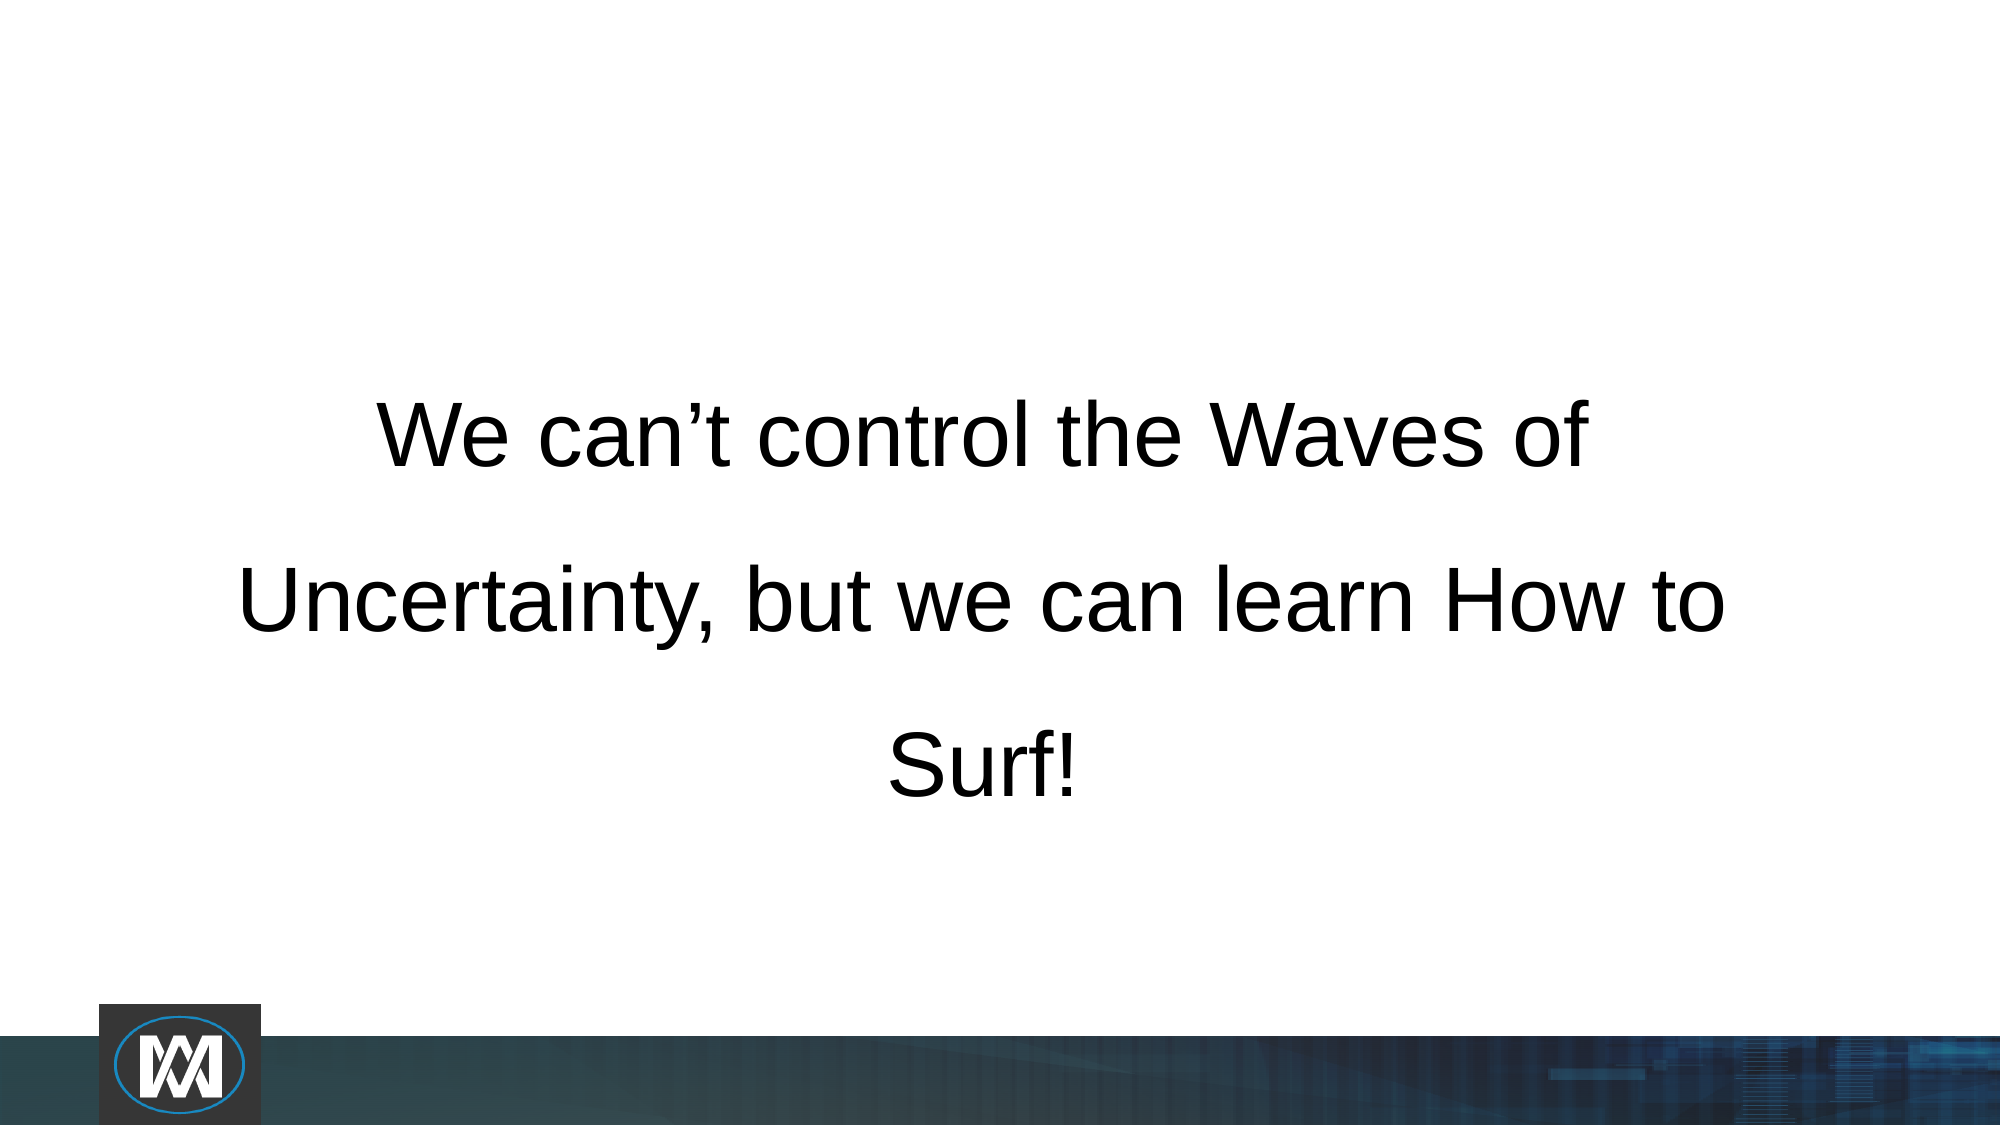

# We can’t control the Waves of Uncertainty, but we can learn How to Surf!